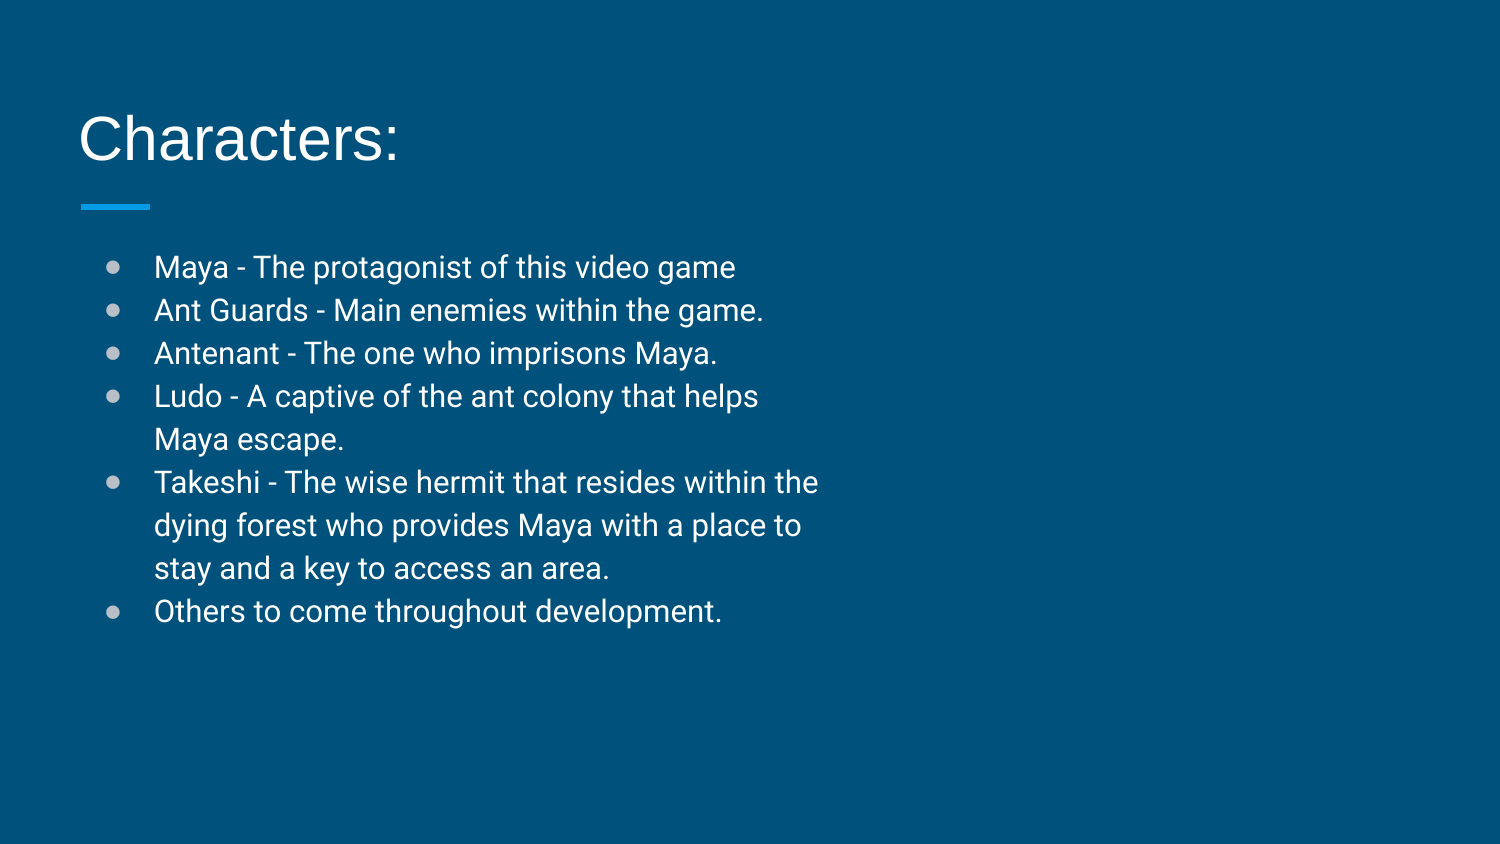

# Characters:
Maya - The protagonist of this video game
Ant Guards - Main enemies within the game.
Antenant - The one who imprisons Maya.
Ludo - A captive of the ant colony that helps Maya escape.
Takeshi - The wise hermit that resides within the dying forest who provides Maya with a place to stay and a key to access an area.
Others to come throughout development.